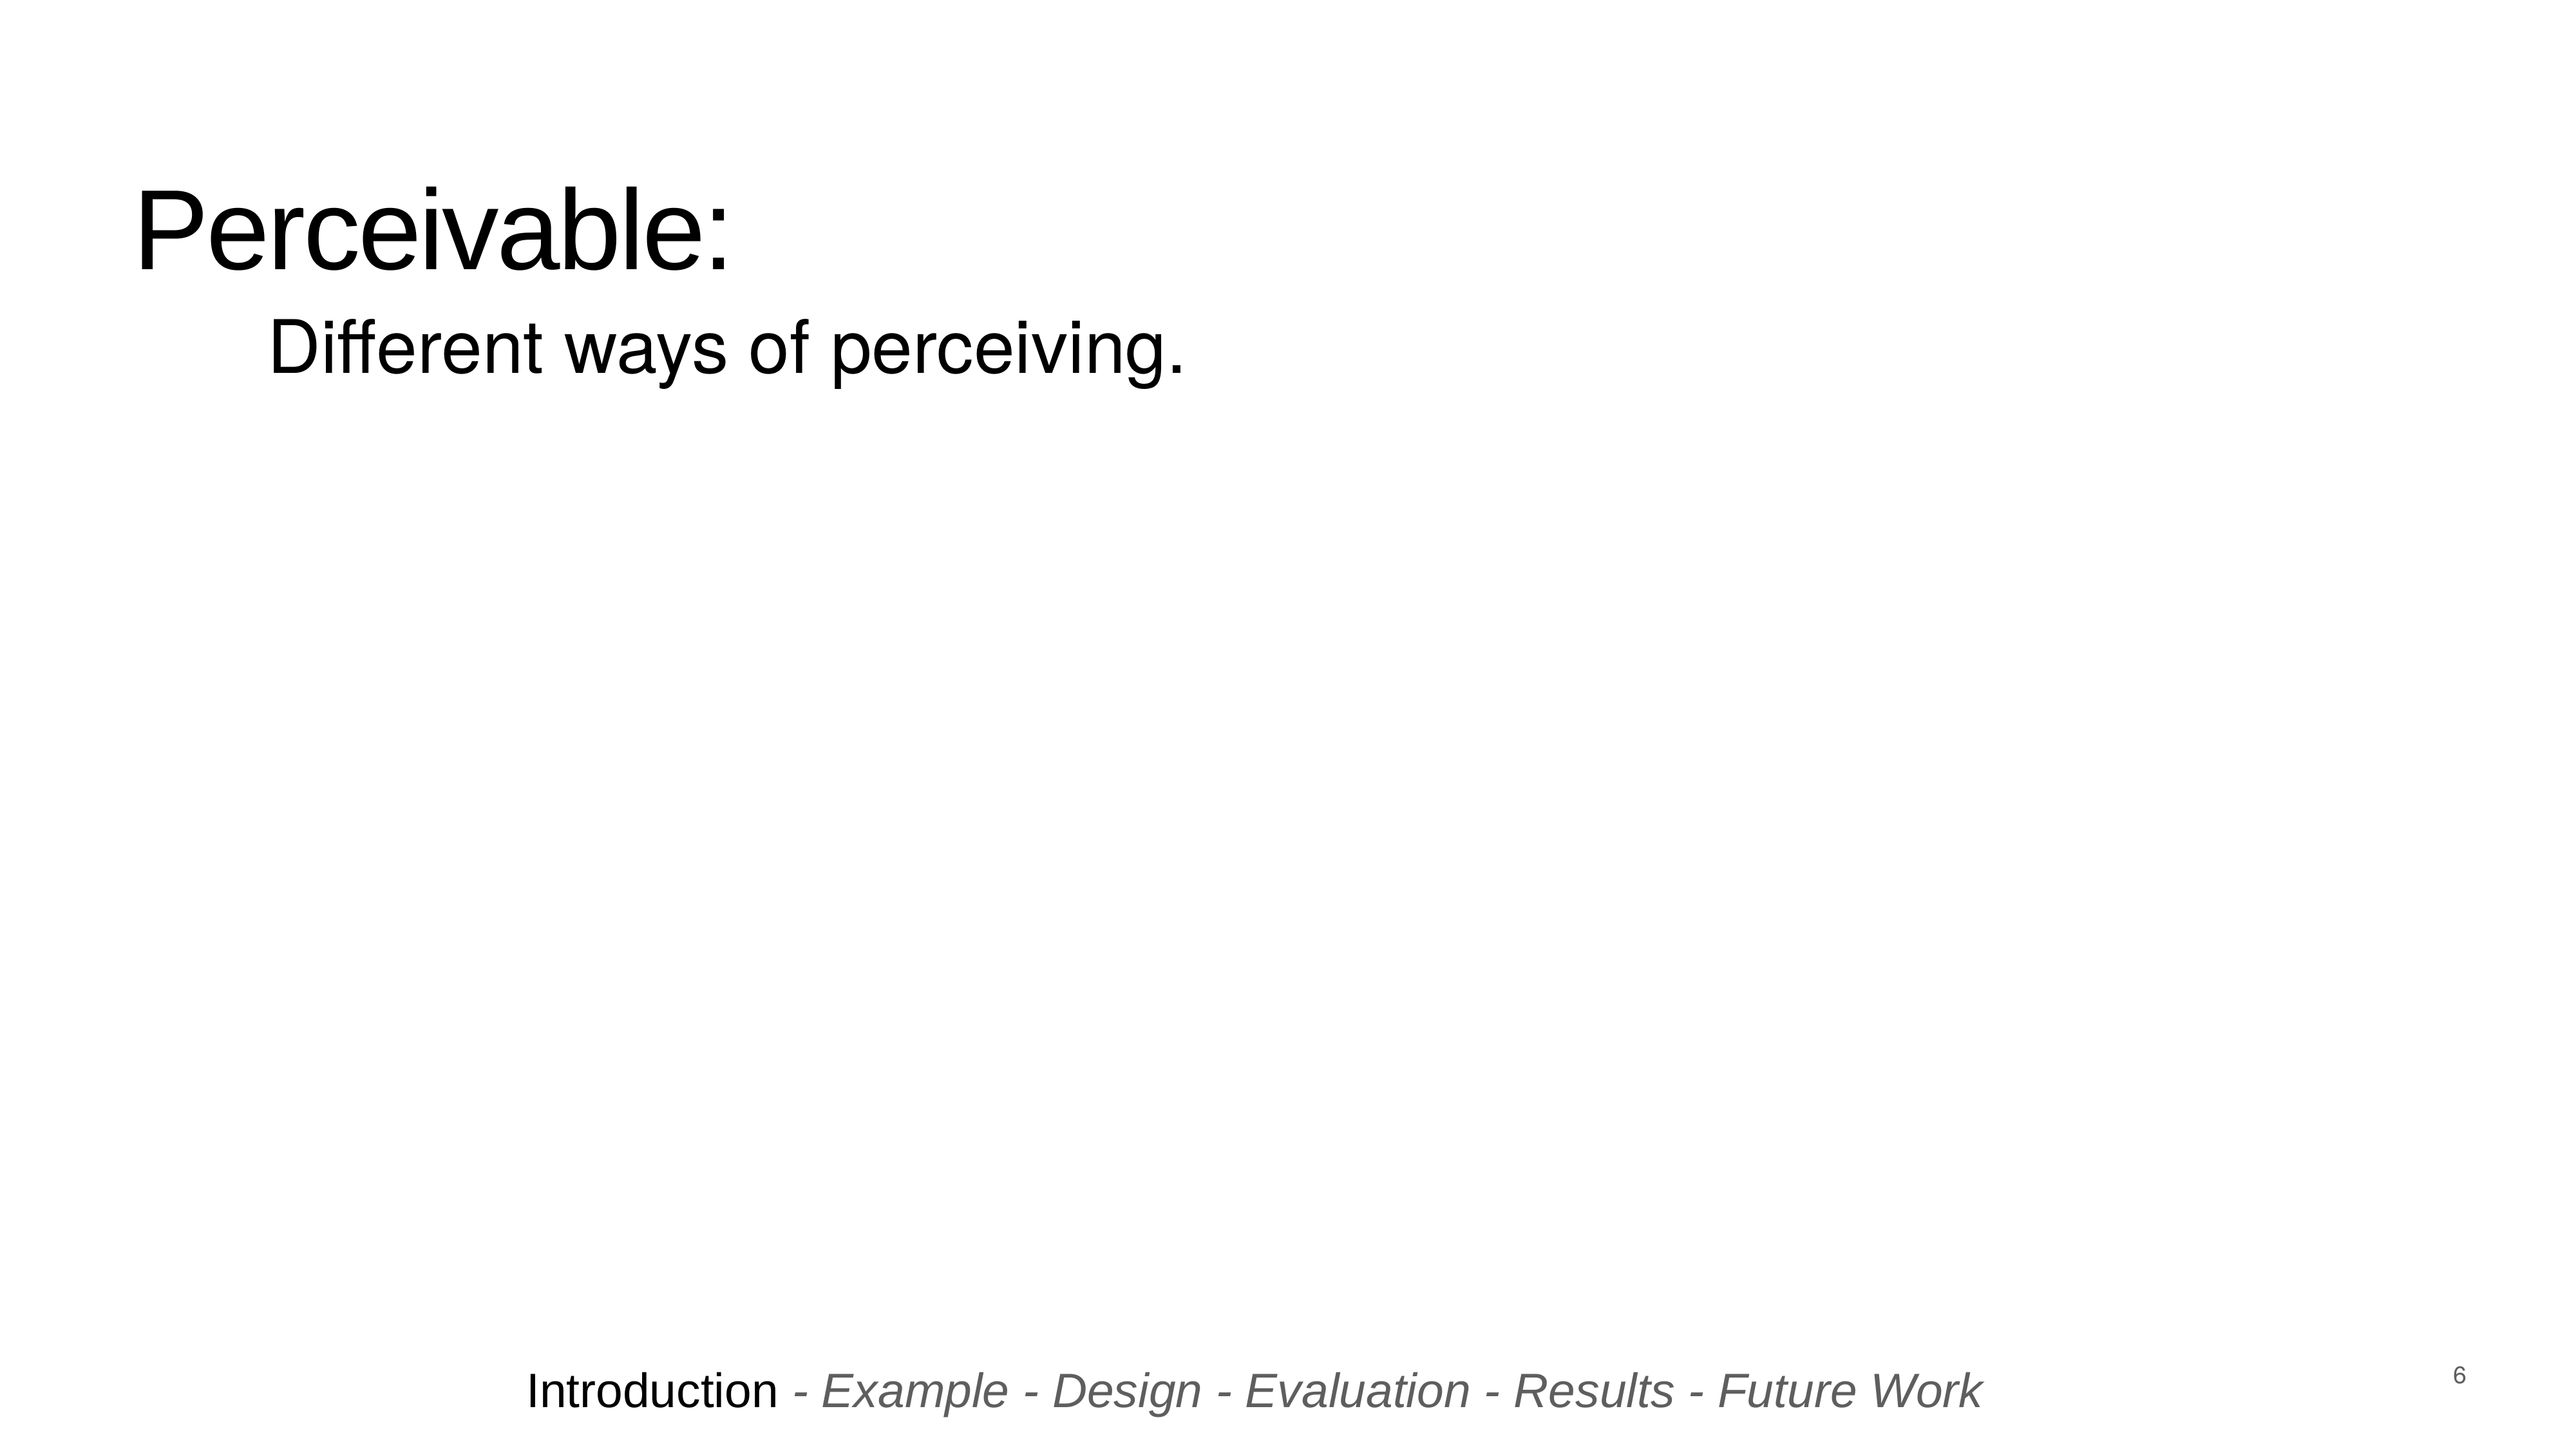

# Perceivable:
Different ways of perceiving.
Introduction - Example - Design - Evaluation - Results - Future Work
6